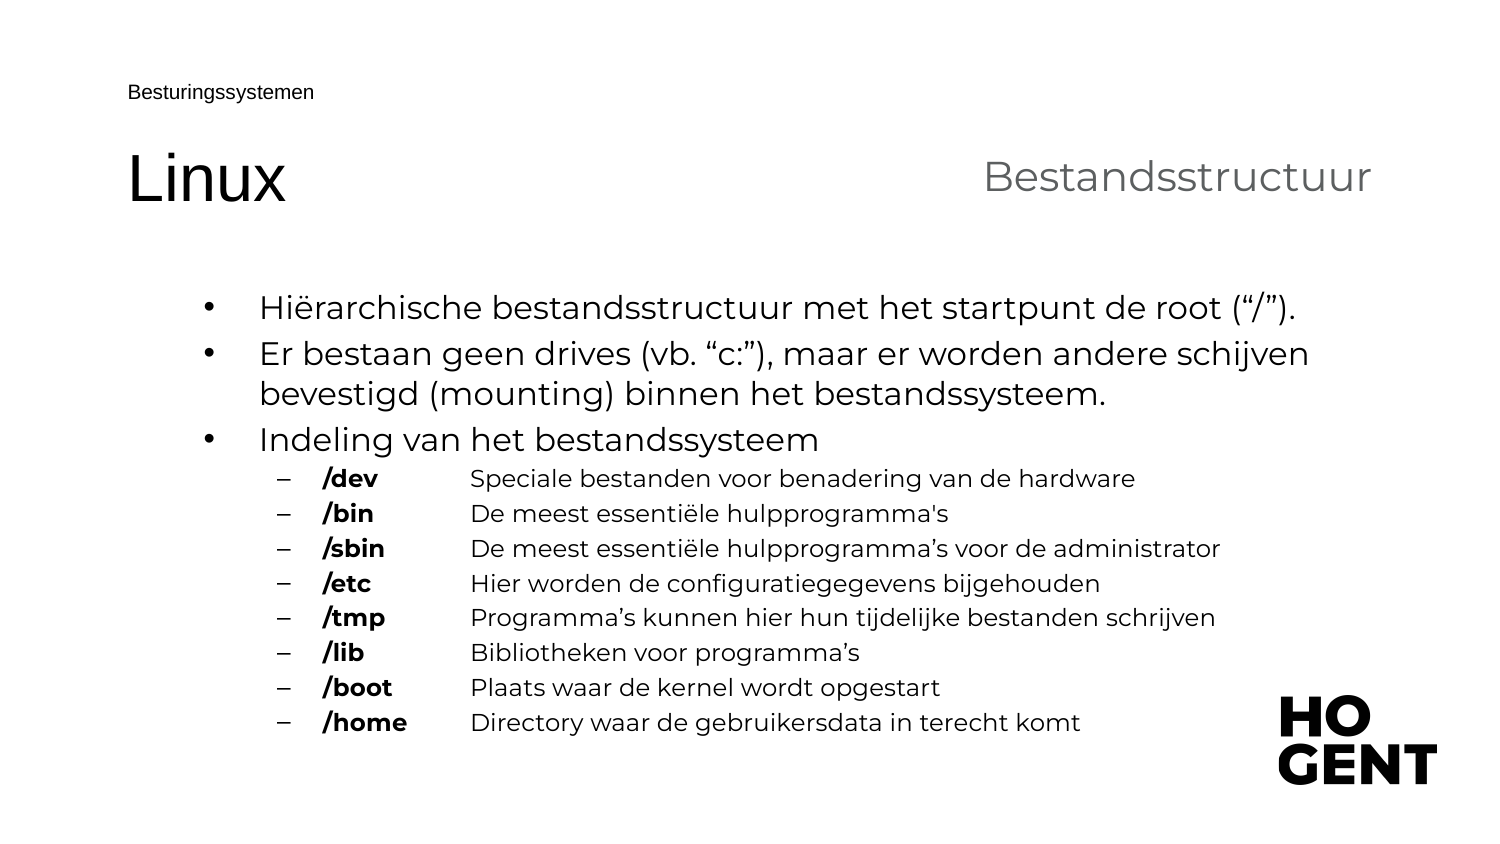

Besturingssystemen
Bestandsstructuur
# Linux
Hiërarchische bestandsstructuur met het startpunt de root (“/”).
Er bestaan geen drives (vb. “c:”), maar er worden andere schijven bevestigd (mounting) binnen het bestandssysteem.
Indeling van het bestandssysteem
/dev		Speciale bestanden voor benadering van de hardware
/bin			De meest essentiële hulpprogramma's
/sbin		De meest essentiële hulpprogramma’s voor de administrator
/etc			Hier worden de configuratiegegevens bijgehouden
/tmp		Programma’s kunnen hier hun tijdelijke bestanden schrijven
/lib			Bibliotheken voor programma’s
/boot		Plaats waar de kernel wordt opgestart
/home		Directory waar de gebruikersdata in terecht komt